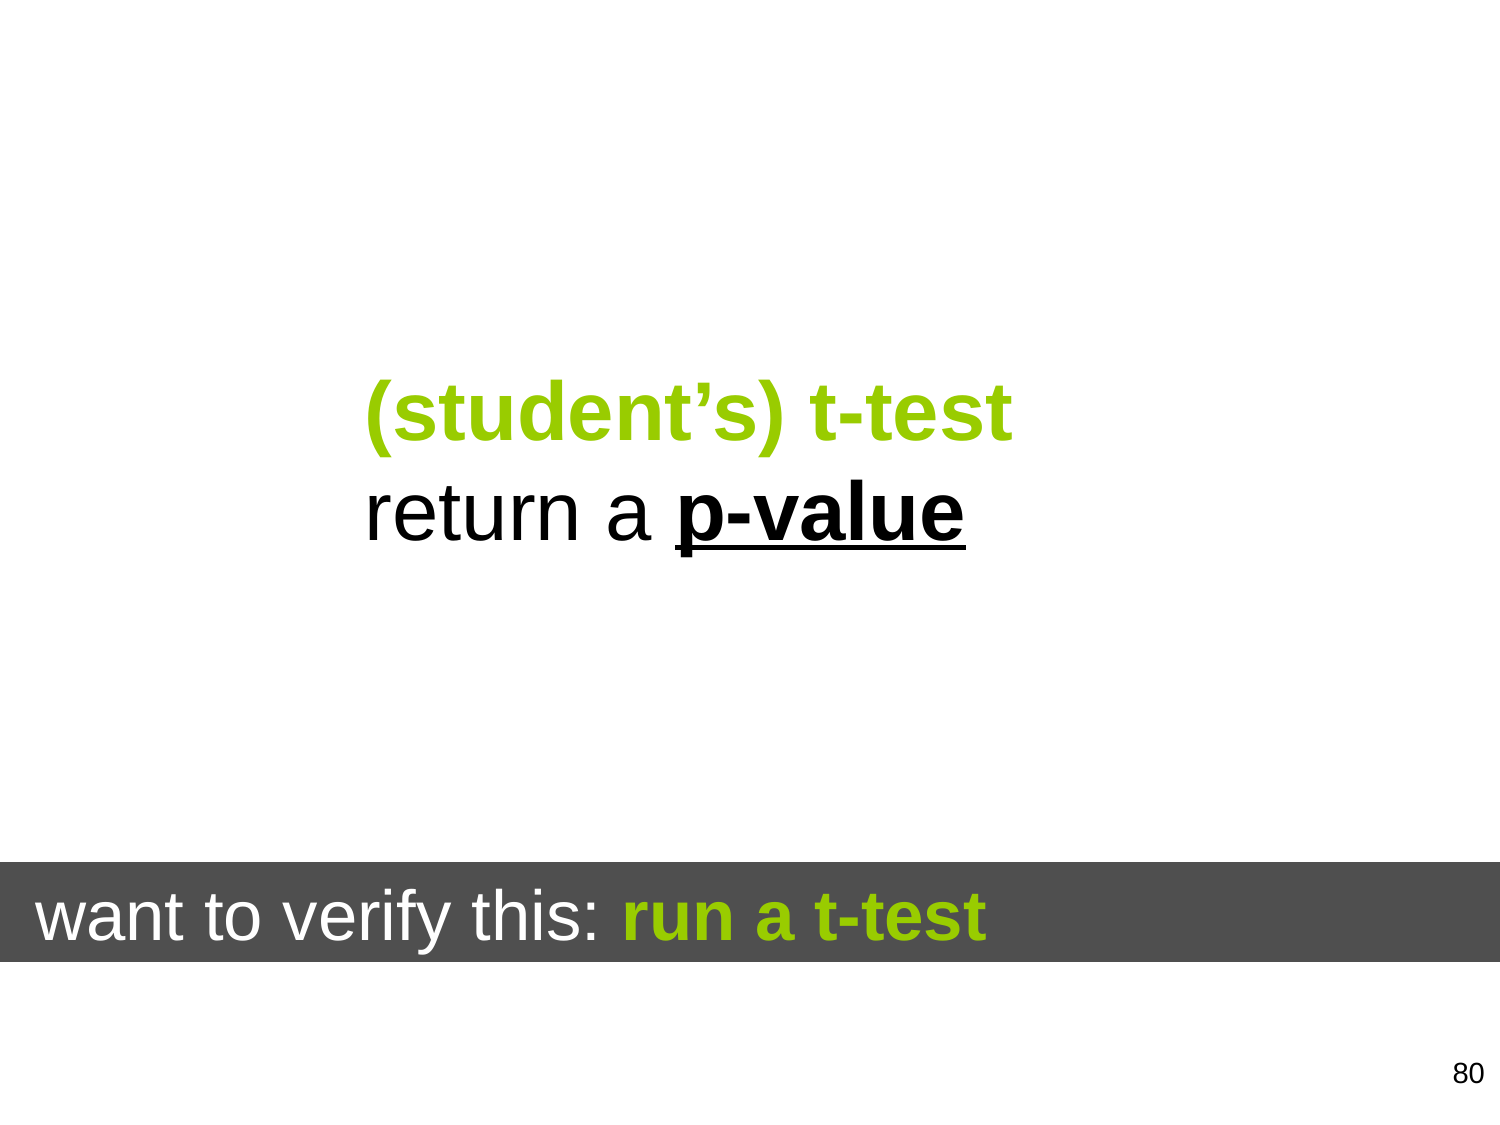

(student’s) t-test
return a p-value
want to verify this: run a t-test
80